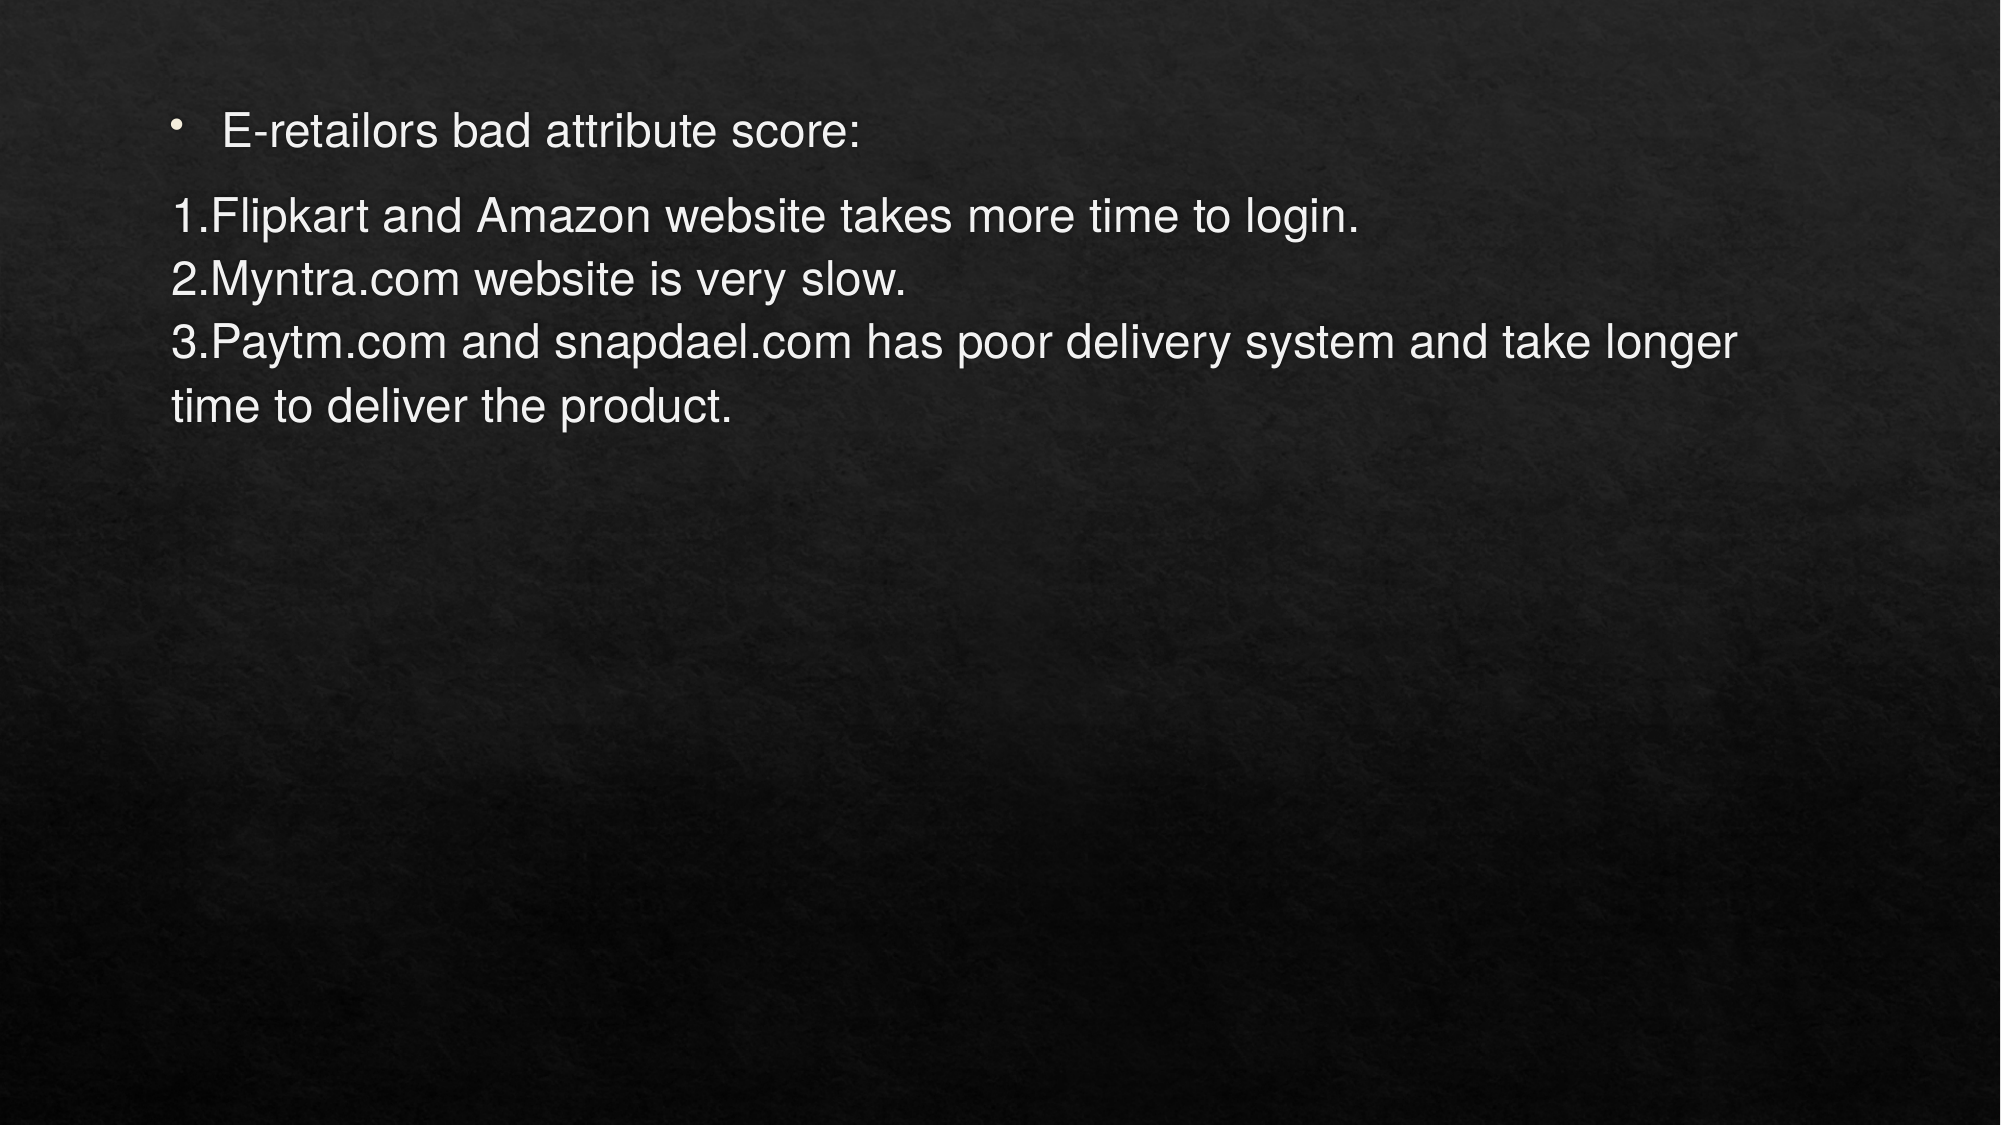

E-retailors bad attribute score:
1.Flipkart and Amazon website takes more time to login.
2.Myntra.com website is very slow.
3.Paytm.com and snapdael.com has poor delivery system and take longer time to deliver the product.